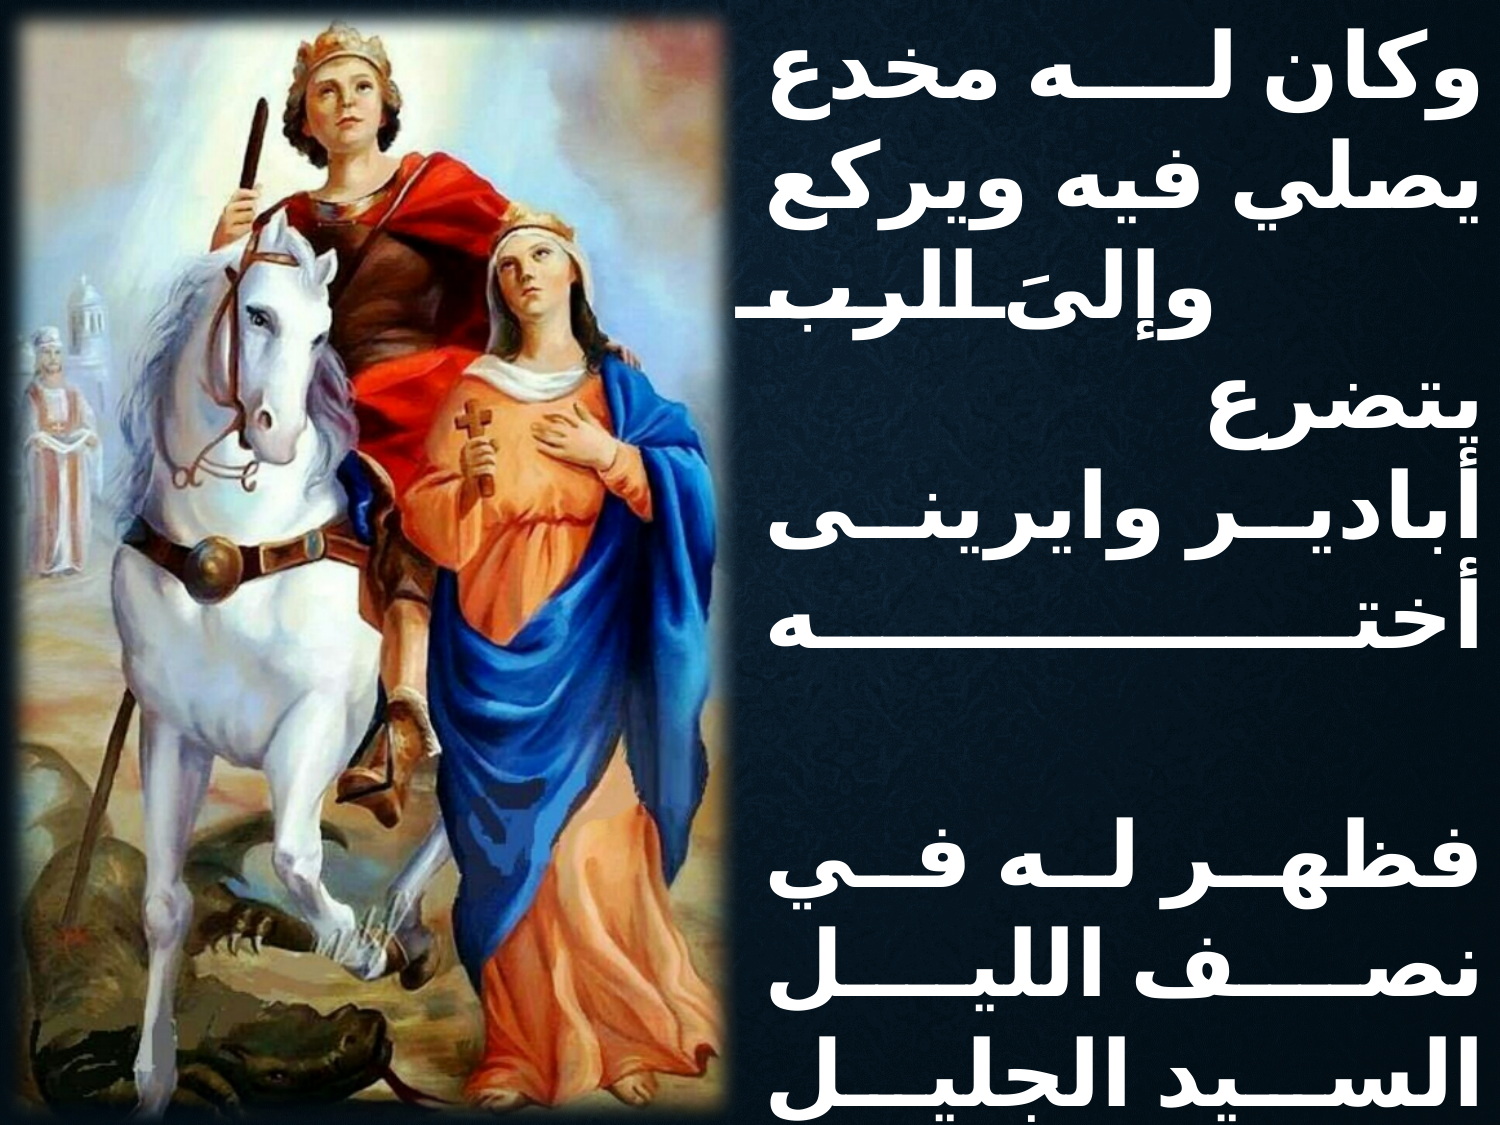

وكان له مخدع
يصلي فيه ويركع
وإلىَ الرب يتضرع
أبادير وايرينى أخته
فظهر له في نصف الليل
السيد الجليل
إلهنا عمانوئيل
أبادير وايرينى أخته